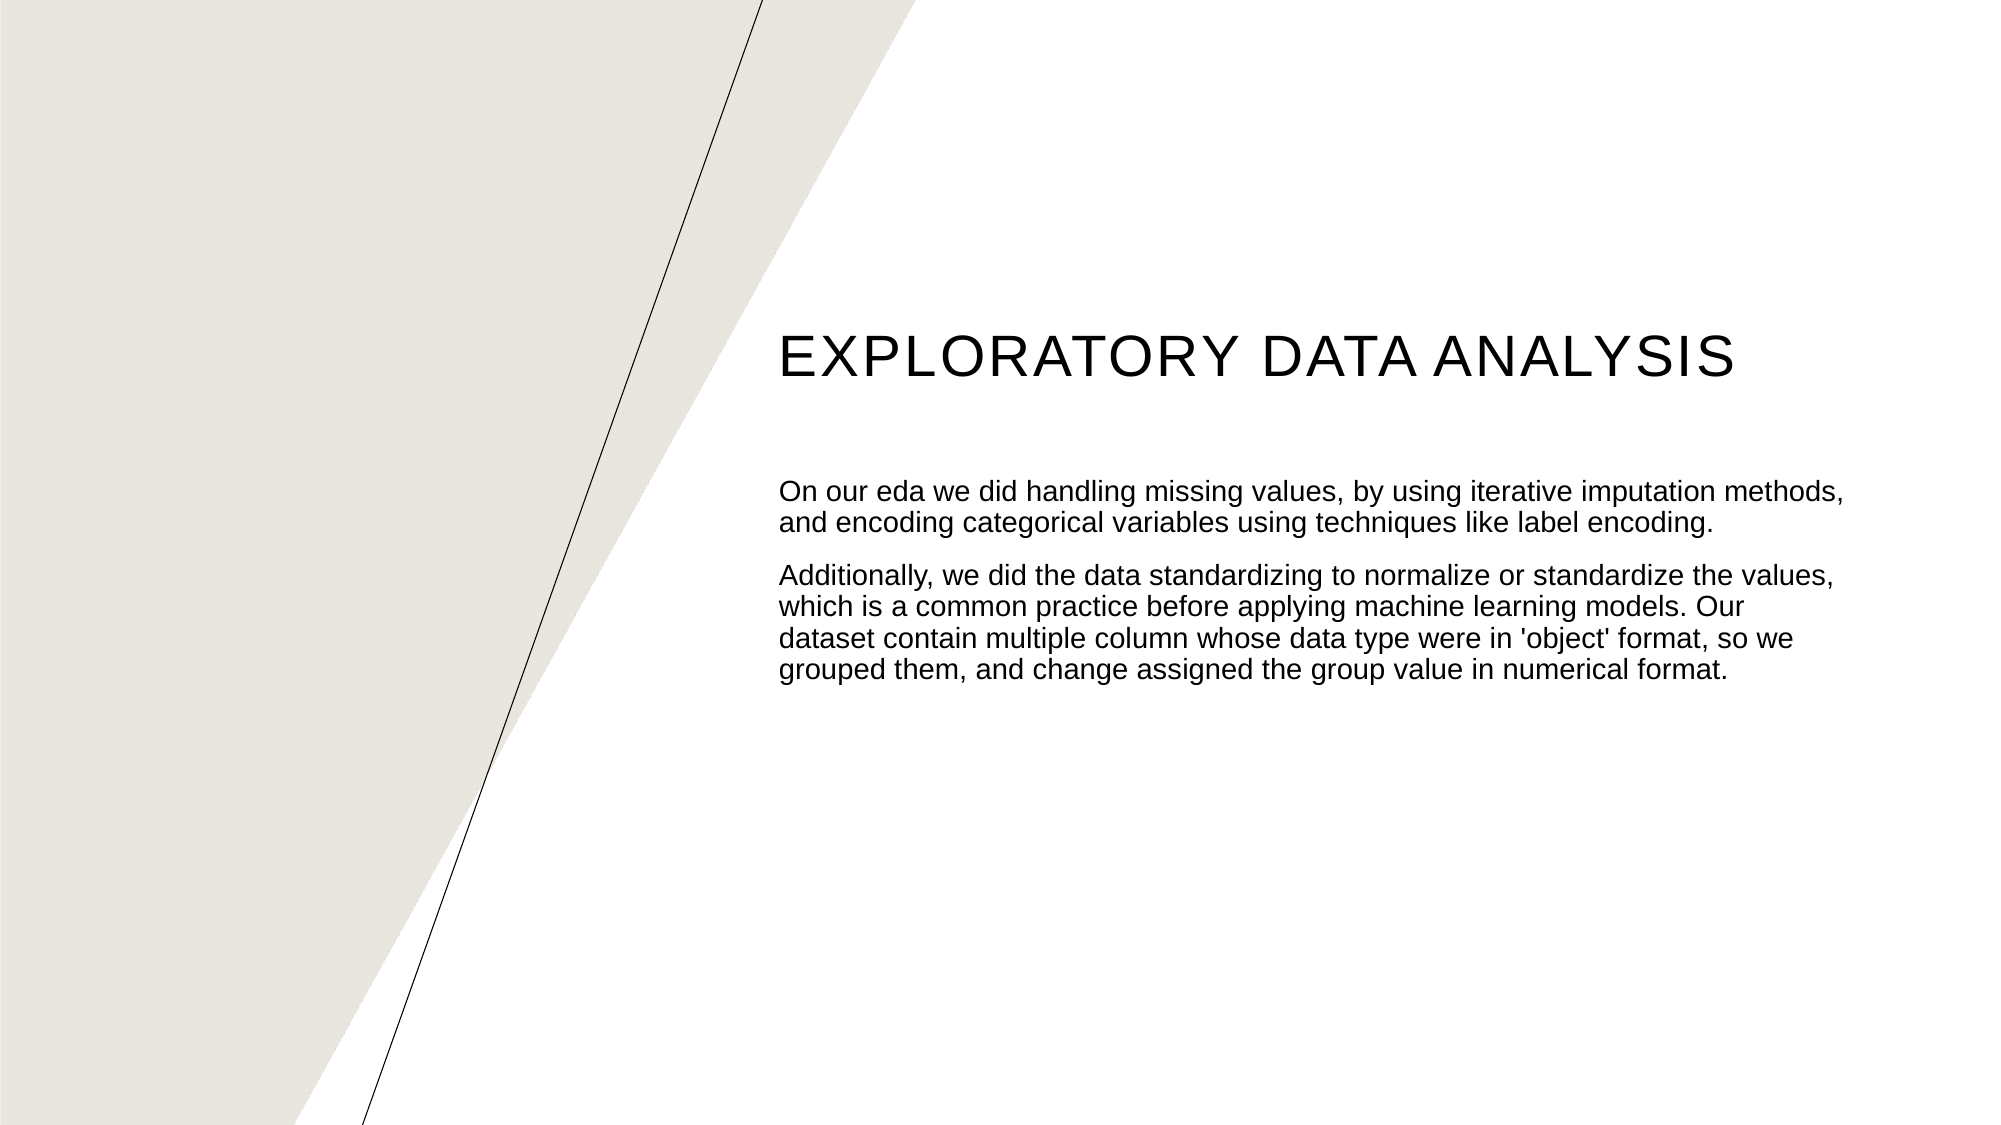

# Exploratory data analysis
On our eda we did handling missing values, by using iterative imputation methods, and encoding categorical variables using techniques like label encoding.
Additionally, we did the data standardizing to normalize or standardize the values, which is a common practice before applying machine learning models. Our dataset contain multiple column whose data type were in 'object' format, so we grouped them, and change assigned the group value in numerical format.
7